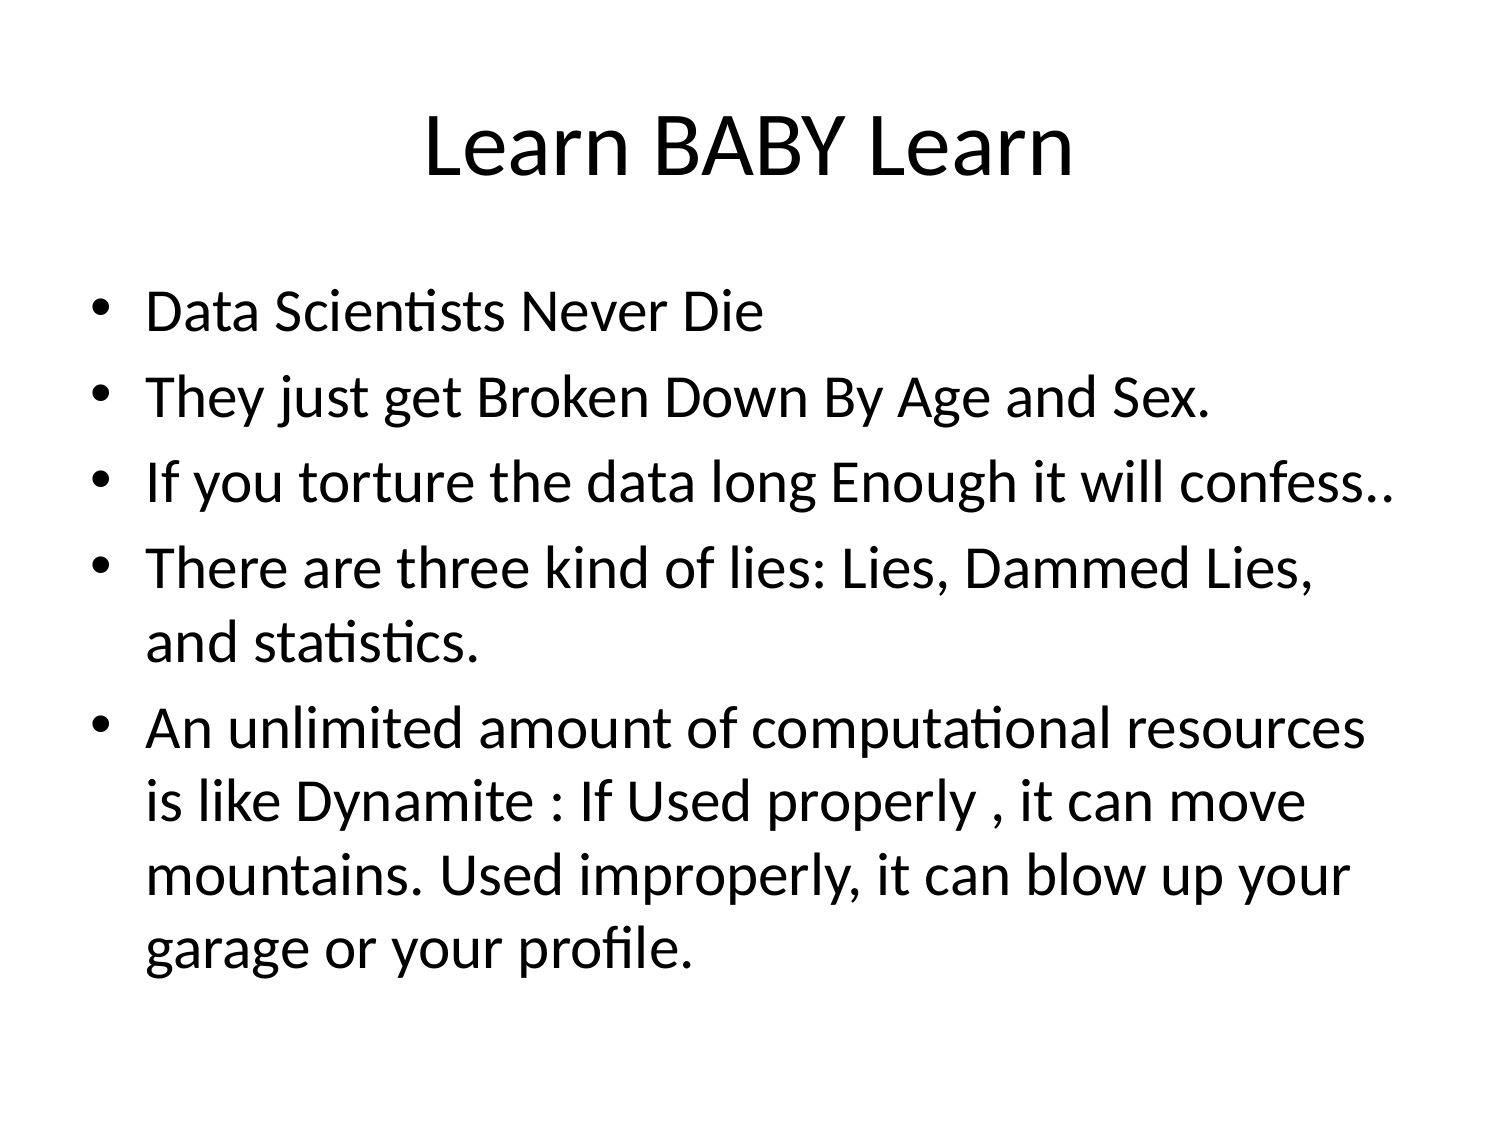

# Learn BABY Learn
Data Scientists Never Die
They just get Broken Down By Age and Sex.
If you torture the data long Enough it will confess..
There are three kind of lies: Lies, Dammed Lies, and statistics.
An unlimited amount of computational resources is like Dynamite : If Used properly , it can move mountains. Used improperly, it can blow up your garage or your profile.